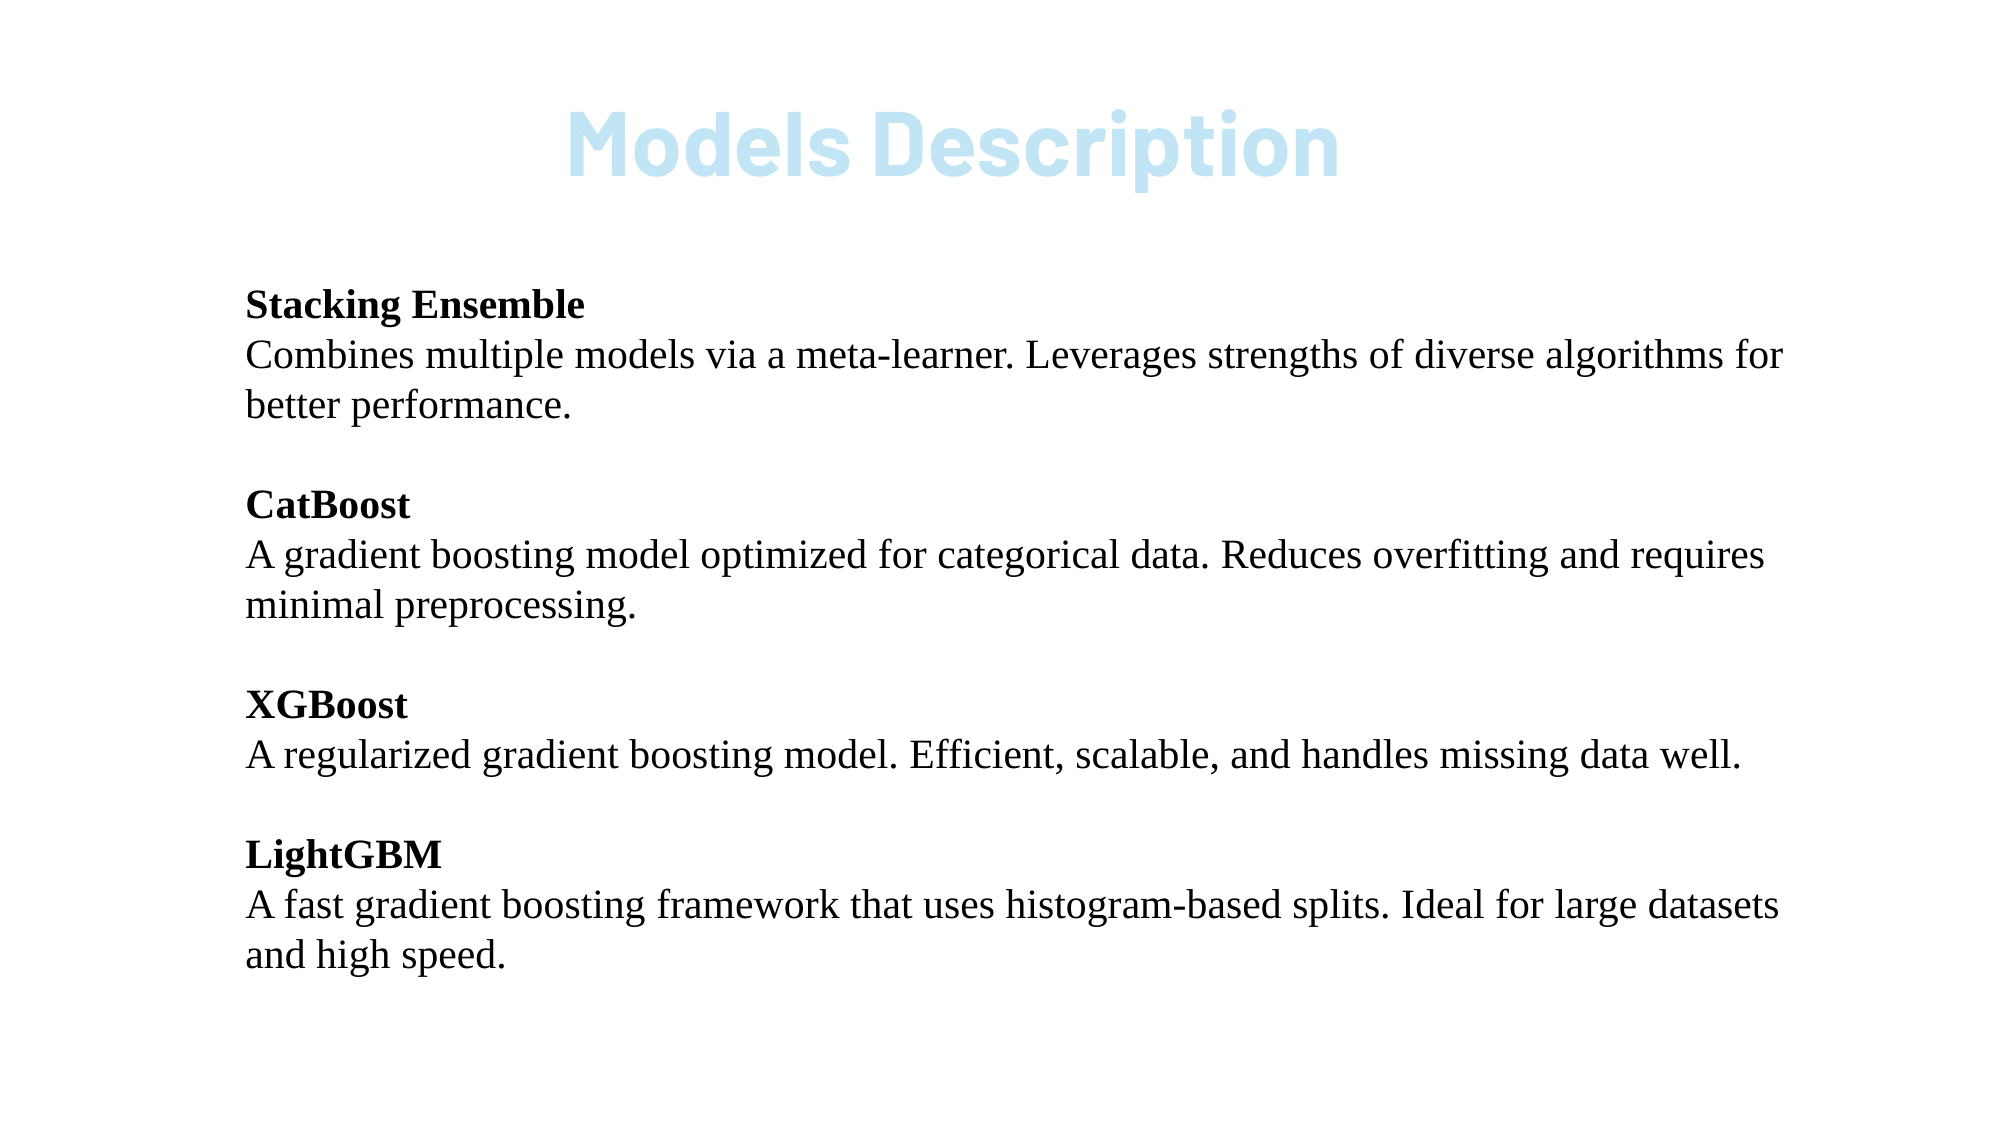

Models Description
Stacking Ensemble
Combines multiple models via a meta-learner. Leverages strengths of diverse algorithms for better performance.

CatBoost
A gradient boosting model optimized for categorical data. Reduces overfitting and requires minimal preprocessing.

XGBoost
A regularized gradient boosting model. Efficient, scalable, and handles missing data well.

LightGBM
A fast gradient boosting framework that uses histogram-based splits. Ideal for large datasets and high speed.